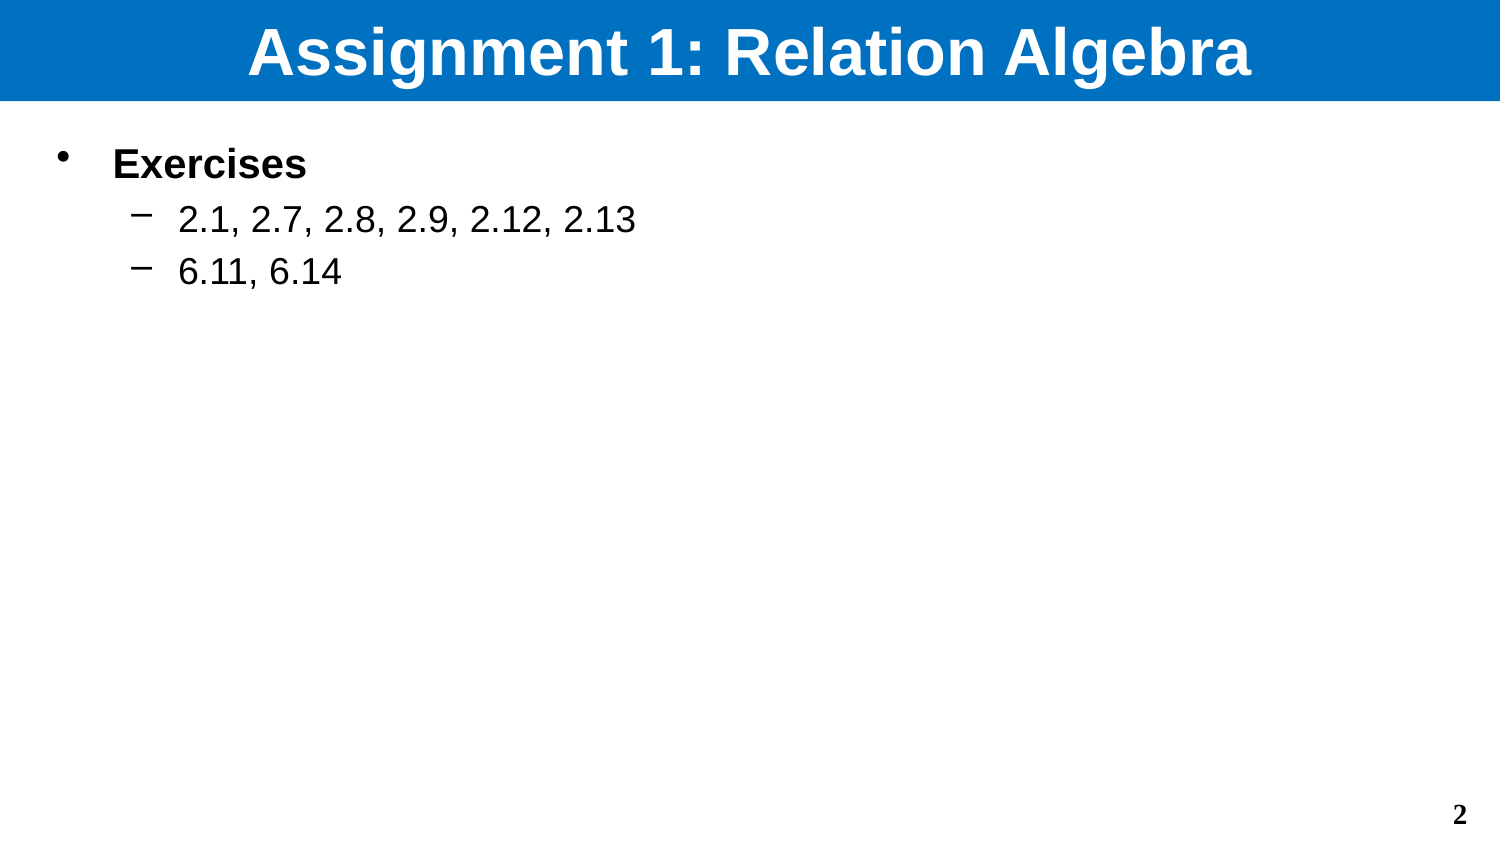

# Assignment 1: Relation Algebra
Exercises
2.1, 2.7, 2.8, 2.9, 2.12, 2.13
6.11, 6.14